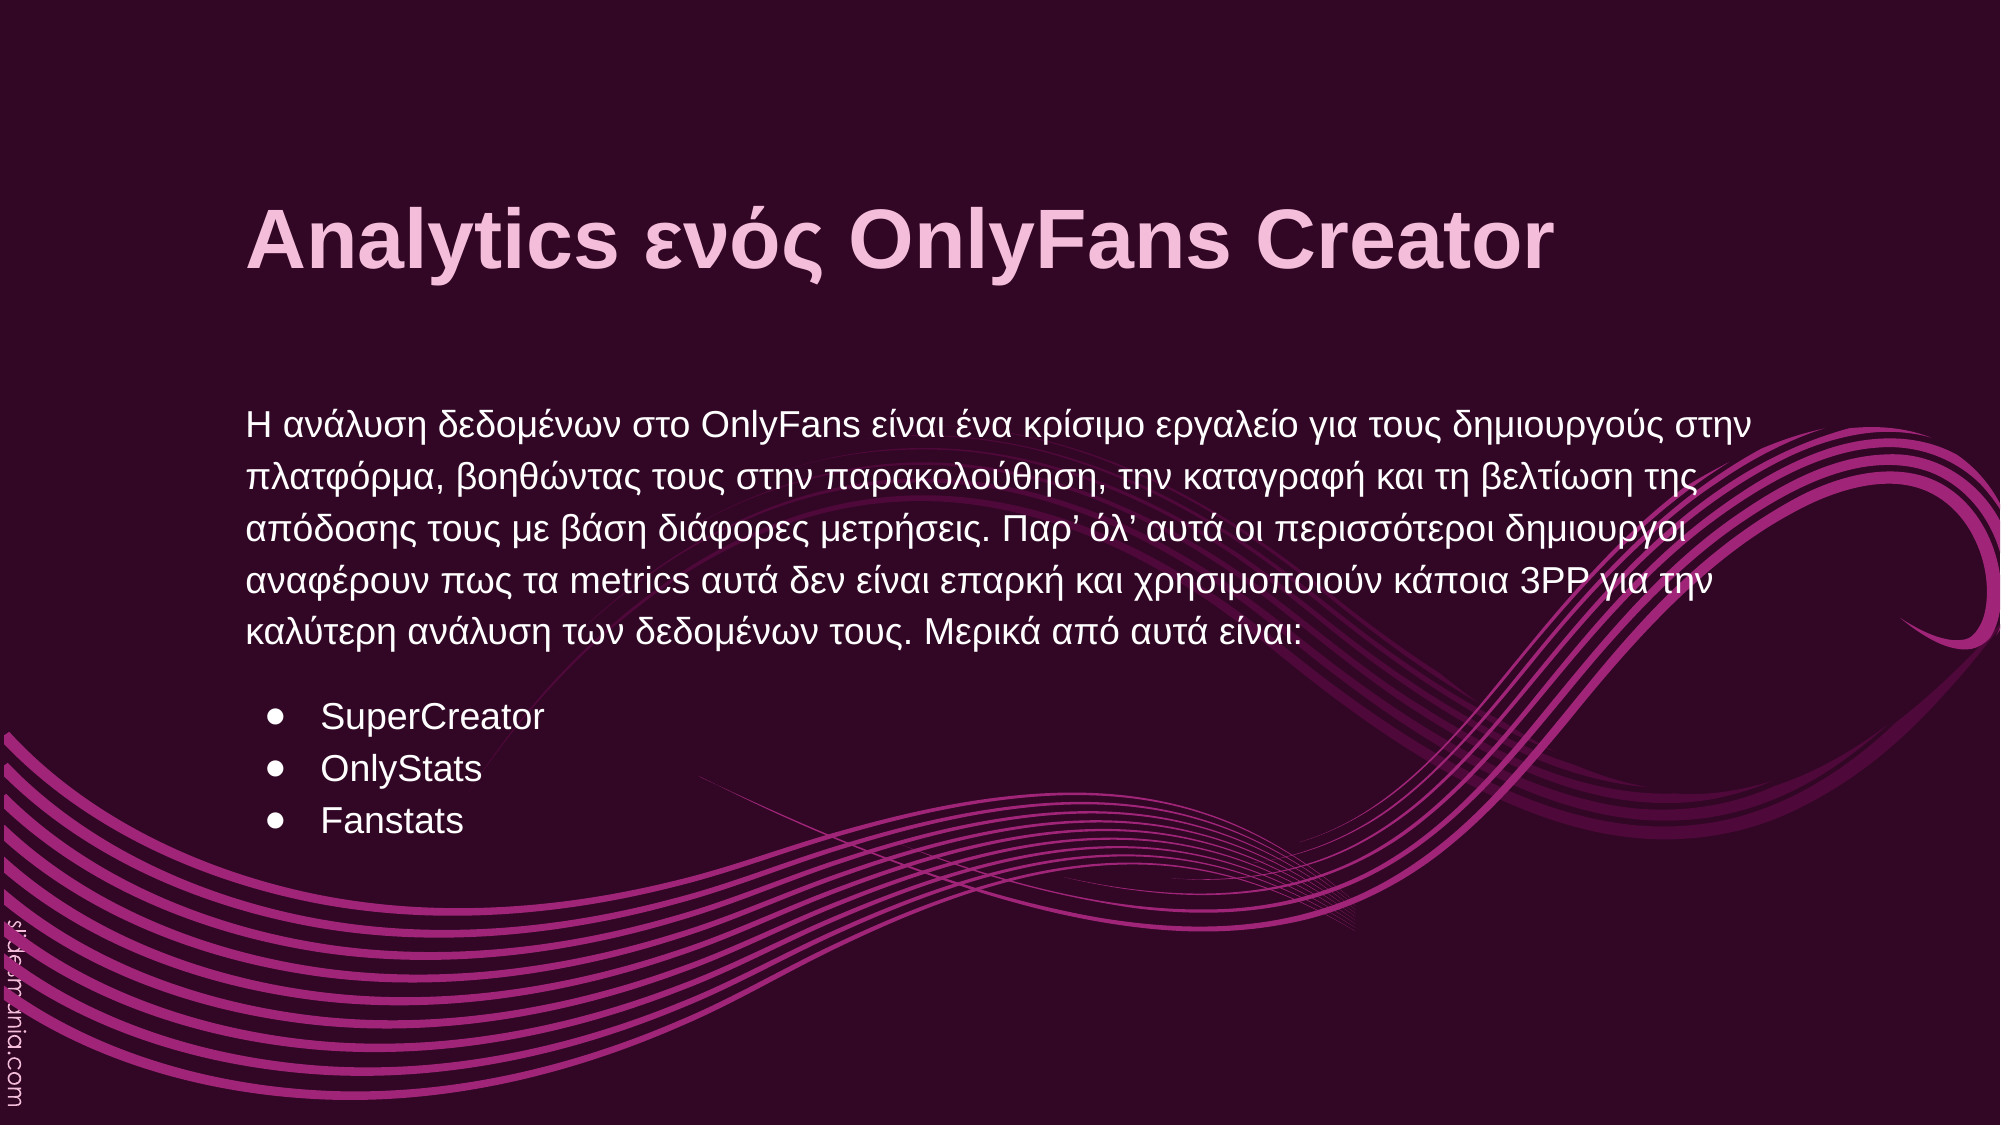

# Analytics ενός OnlyFans Creator
Η ανάλυση δεδομένων στο OnlyFans είναι ένα κρίσιμο εργαλείο για τους δημιουργούς στην πλατφόρμα, βοηθώντας τους στην παρακολούθηση, την καταγραφή και τη βελτίωση της απόδοσης τους με βάση διάφορες μετρήσεις. Παρ’ όλ’ αυτά οι περισσότεροι δημιουργοι αναφέρουν πως τα metrics αυτά δεν είναι επαρκή και χρησιμοποιούν κάποια 3PP για την καλύτερη ανάλυση των δεδομένων τους. Μερικά από αυτά είναι:
SuperCreator
OnlyStats
Fanstats